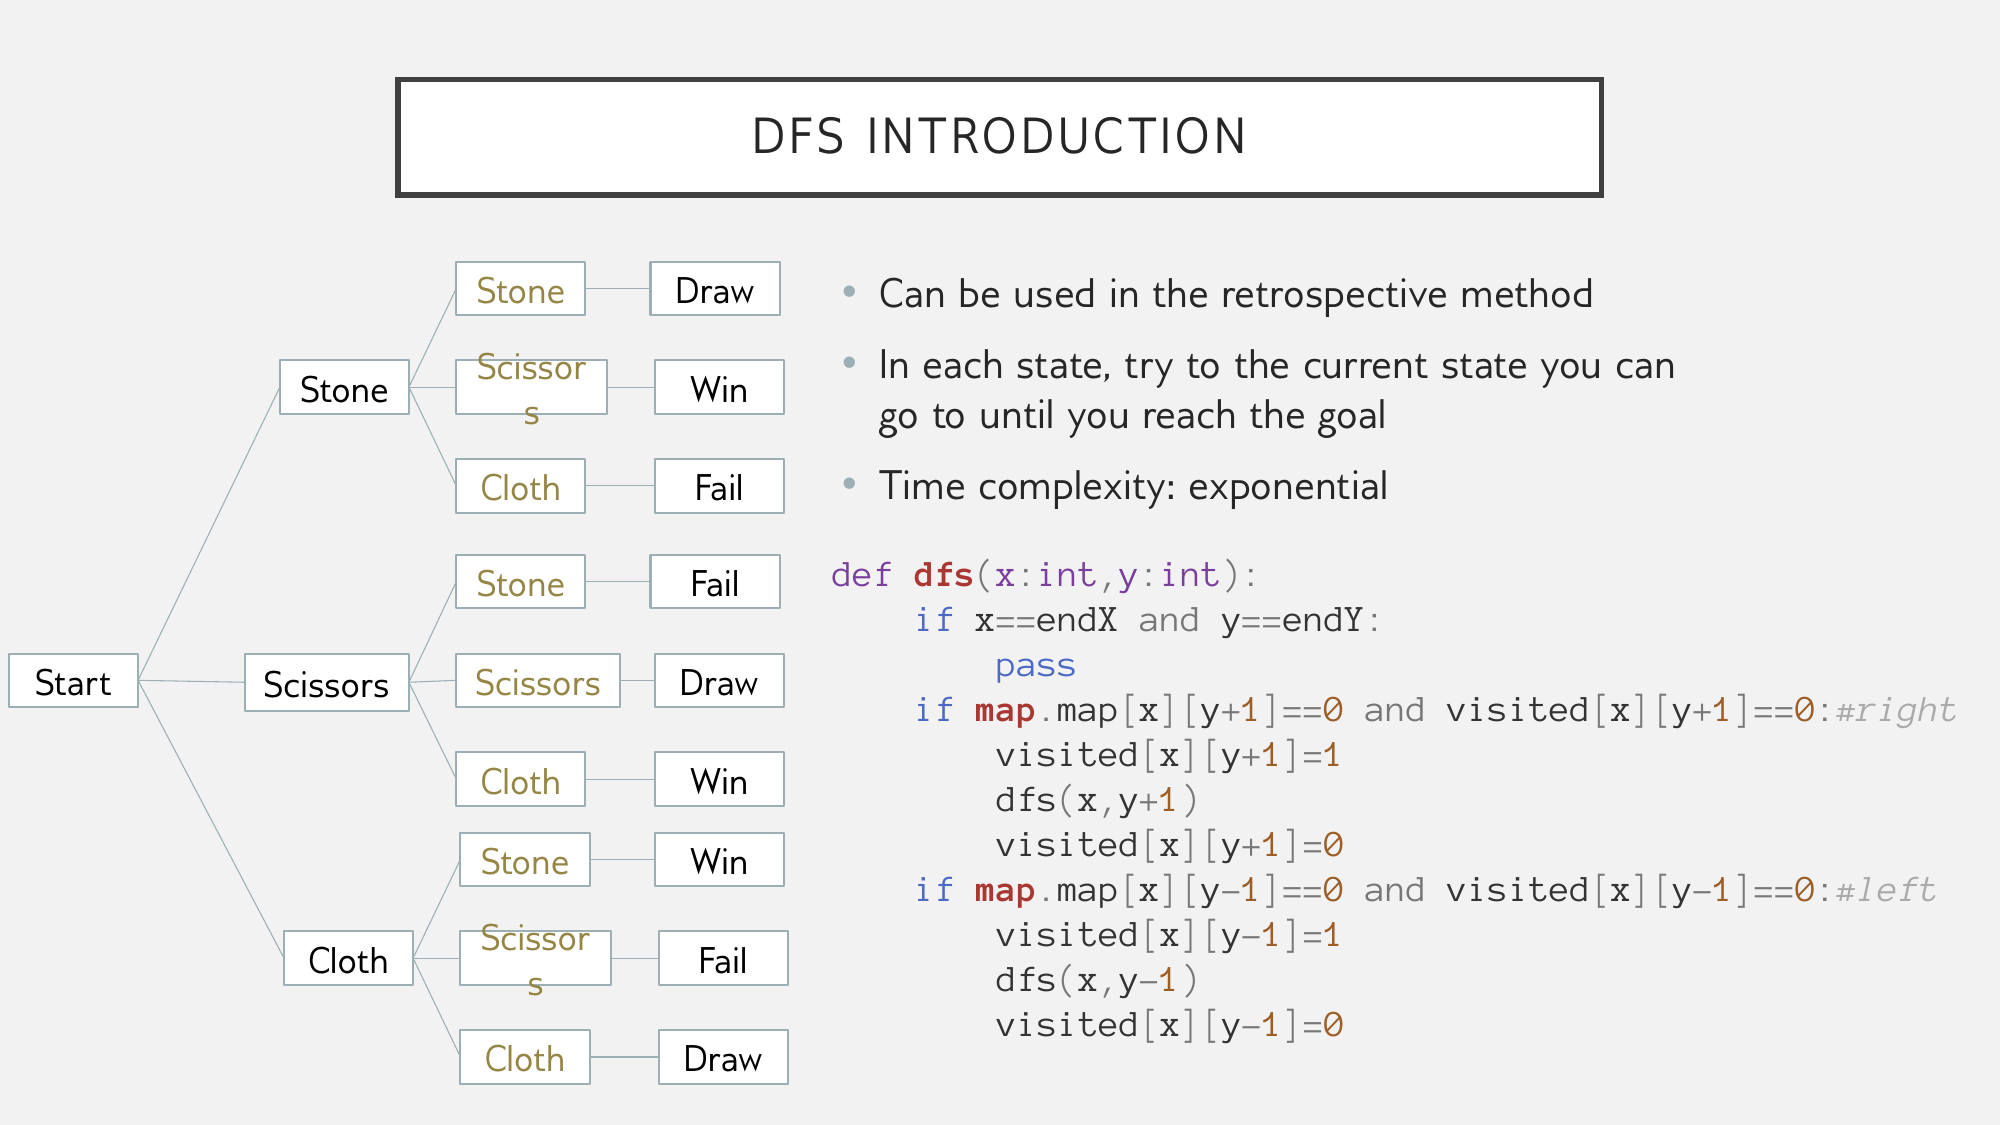

# DFS INTRODUCTION
Can be used in the retrospective method
In each state, try to the current state you can go to until you reach the goal
Time complexity: exponential
Stone
Draw
Stone
Scissors
Win
Cloth
Fail
def dfs(x:int,y:int):
    if x==endX and y==endY:
        pass
    if map.map[x][y+1]==0 and visited[x][y+1]==0:#right
        visited[x][y+1]=1
        dfs(x,y+1)
        visited[x][y+1]=0
    if map.map[x][y-1]==0 and visited[x][y-1]==0:#left
        visited[x][y-1]=1
        dfs(x,y-1)
        visited[x][y-1]=0
Stone
Fail
Scissors
Start
Scissors
Draw
Cloth
Win
Stone
Win
Cloth
Scissors
Fail
Cloth
Draw